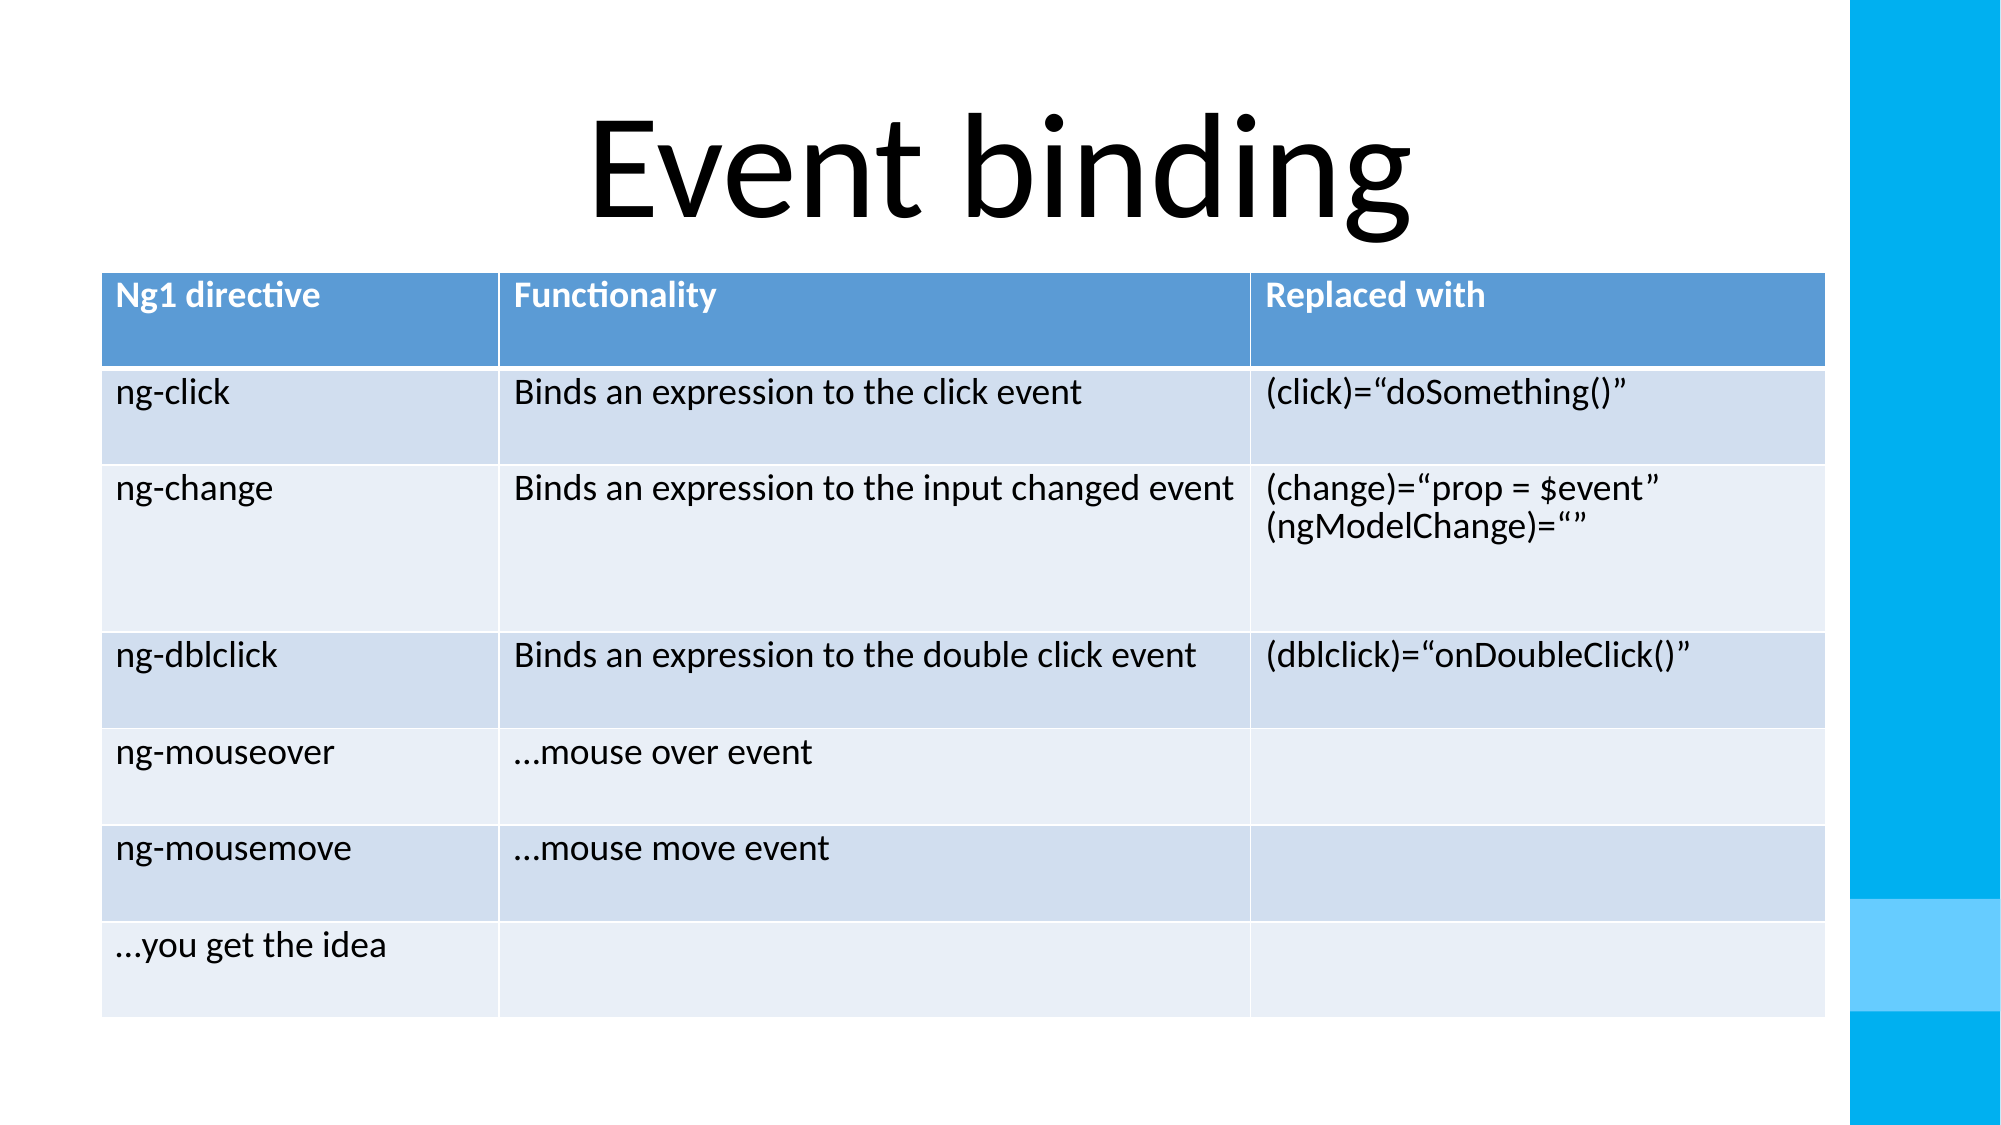

# Event binding
| Ng1 directive | Functionality | Replaced with |
| --- | --- | --- |
| ng-click | Binds an expression to the click event | (click)=“doSomething()” |
| ng-change | Binds an expression to the input changed event | (change)=“prop = $event” (ngModelChange)=“” |
| ng-dblclick | Binds an expression to the double click event | (dblclick)=“onDoubleClick()” |
| ng-mouseover | …mouse over event |  |
| ng-mousemove | …mouse move event |  |
| …you get the idea |  |  |